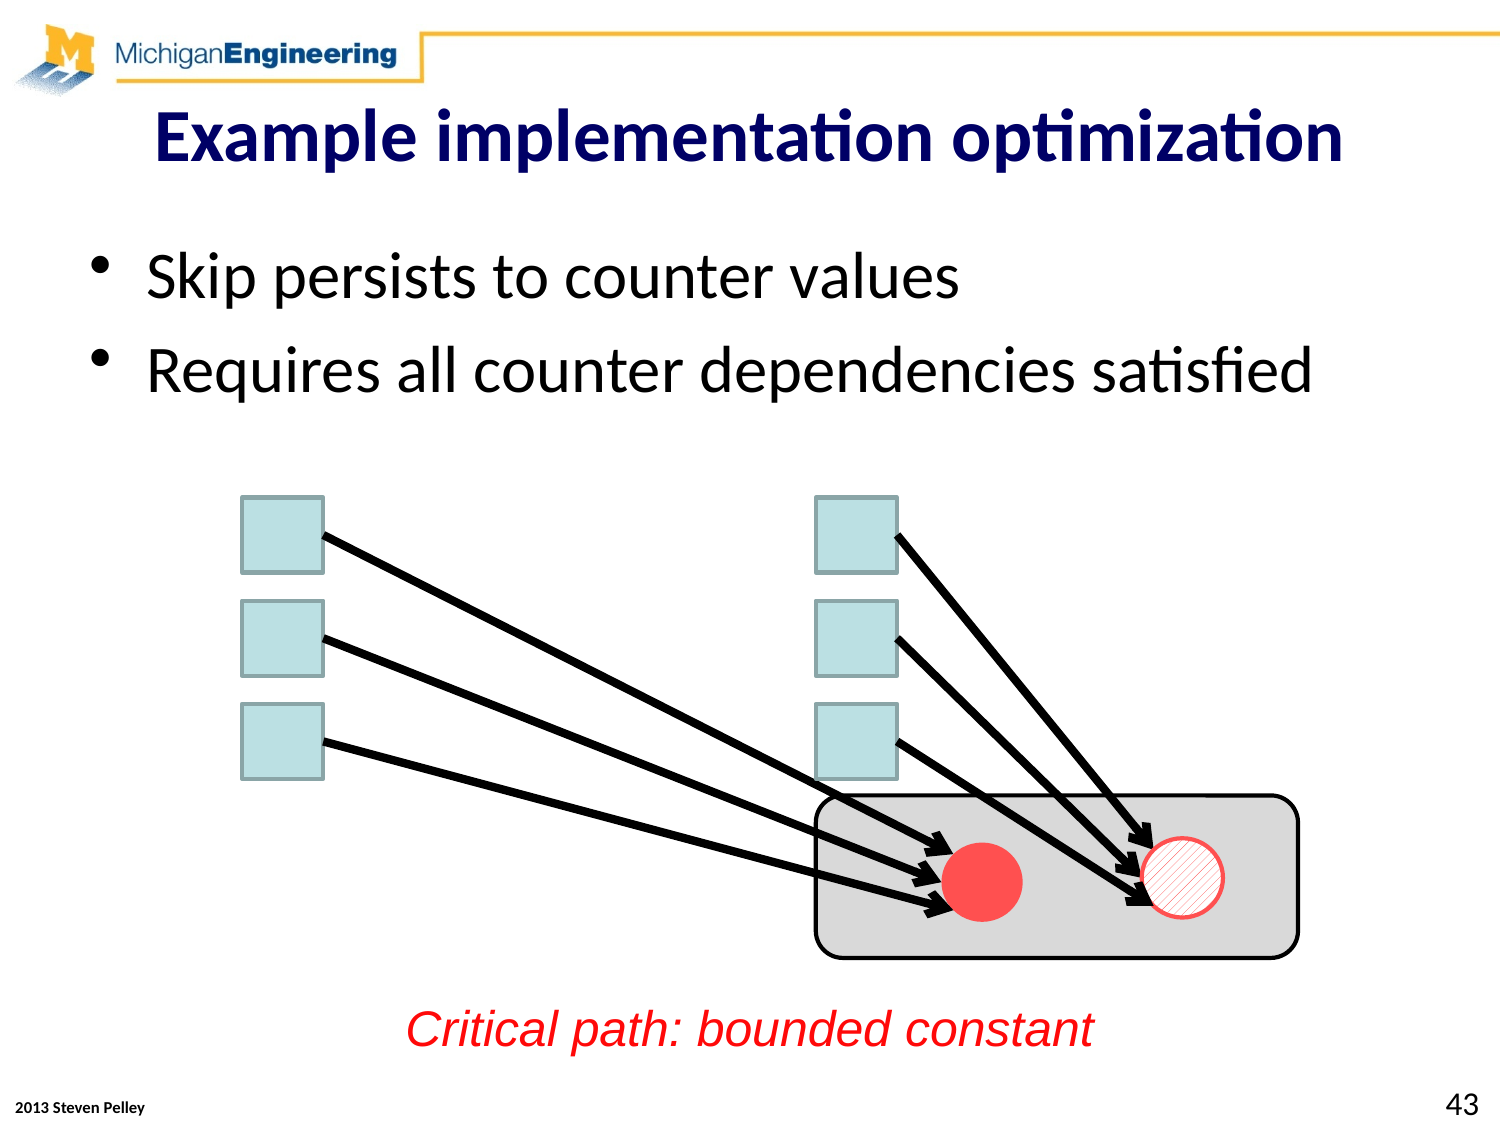

# Example implementation optimization
Skip persists to counter values
Requires all counter dependencies satisfied

Critical path: bounded constant
43